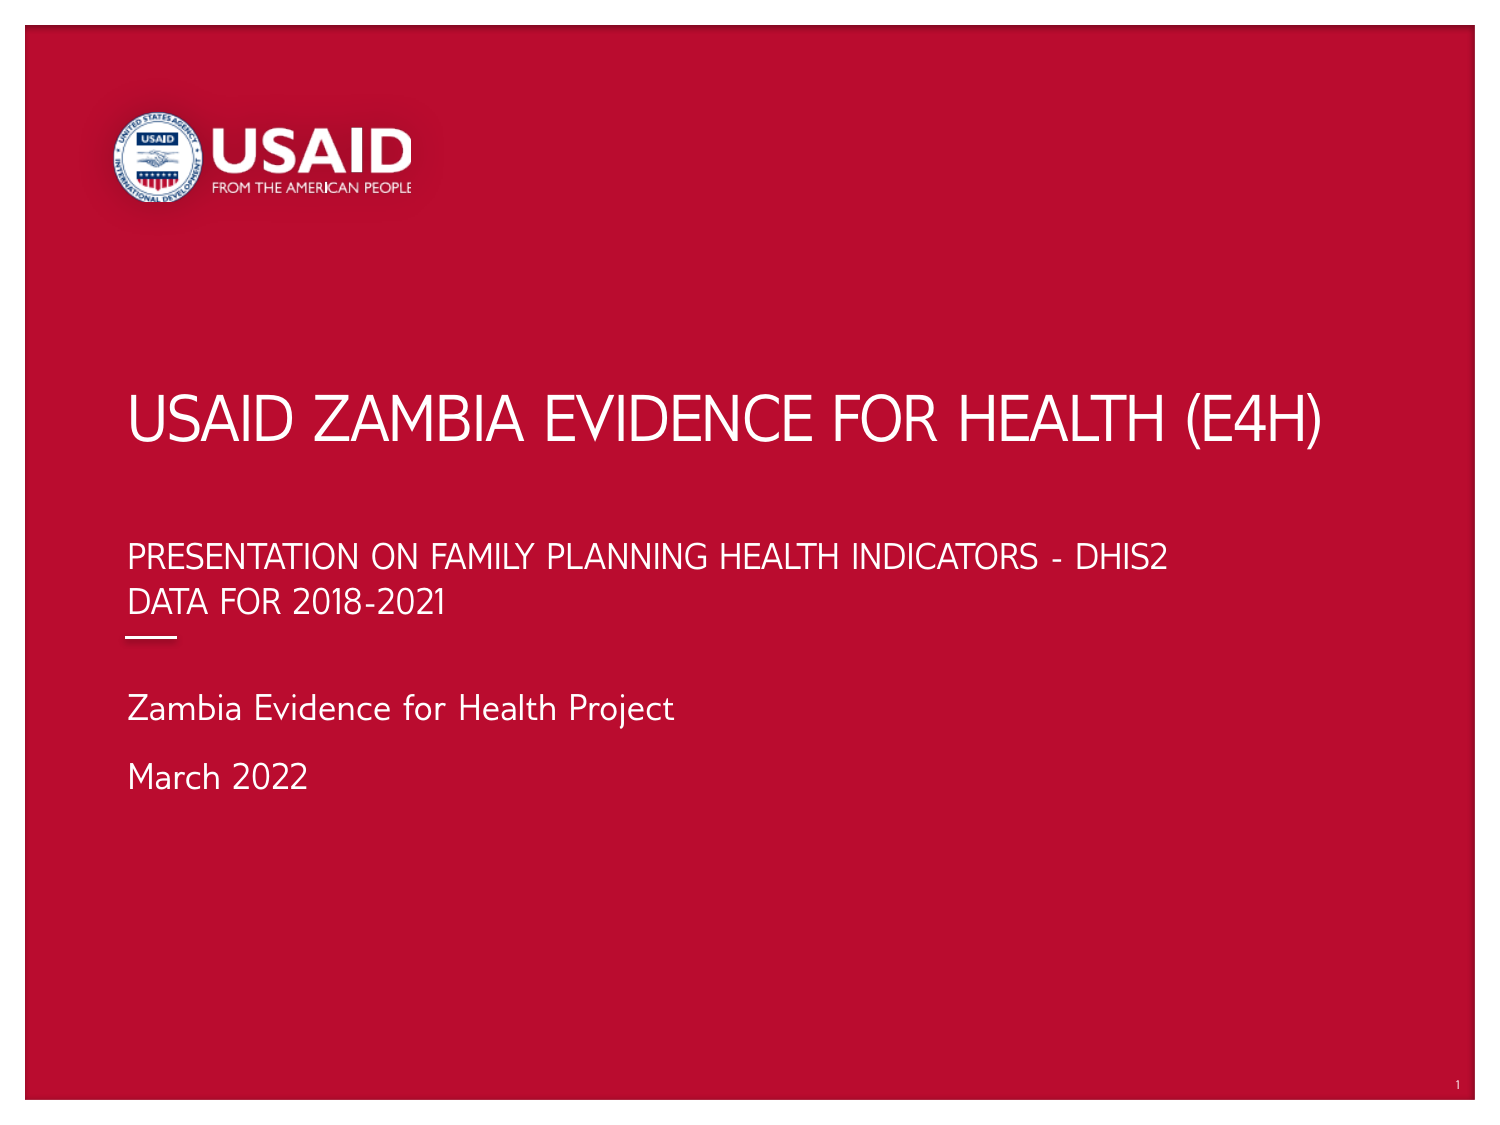

# USAID Zambia Evidence For Health (E4H)
PRESENTATION ON Family planning HEALTH INDICATORS - DHIS2 data FOR 2018-2021

Zambia Evidence for Health Project
March 2022

1